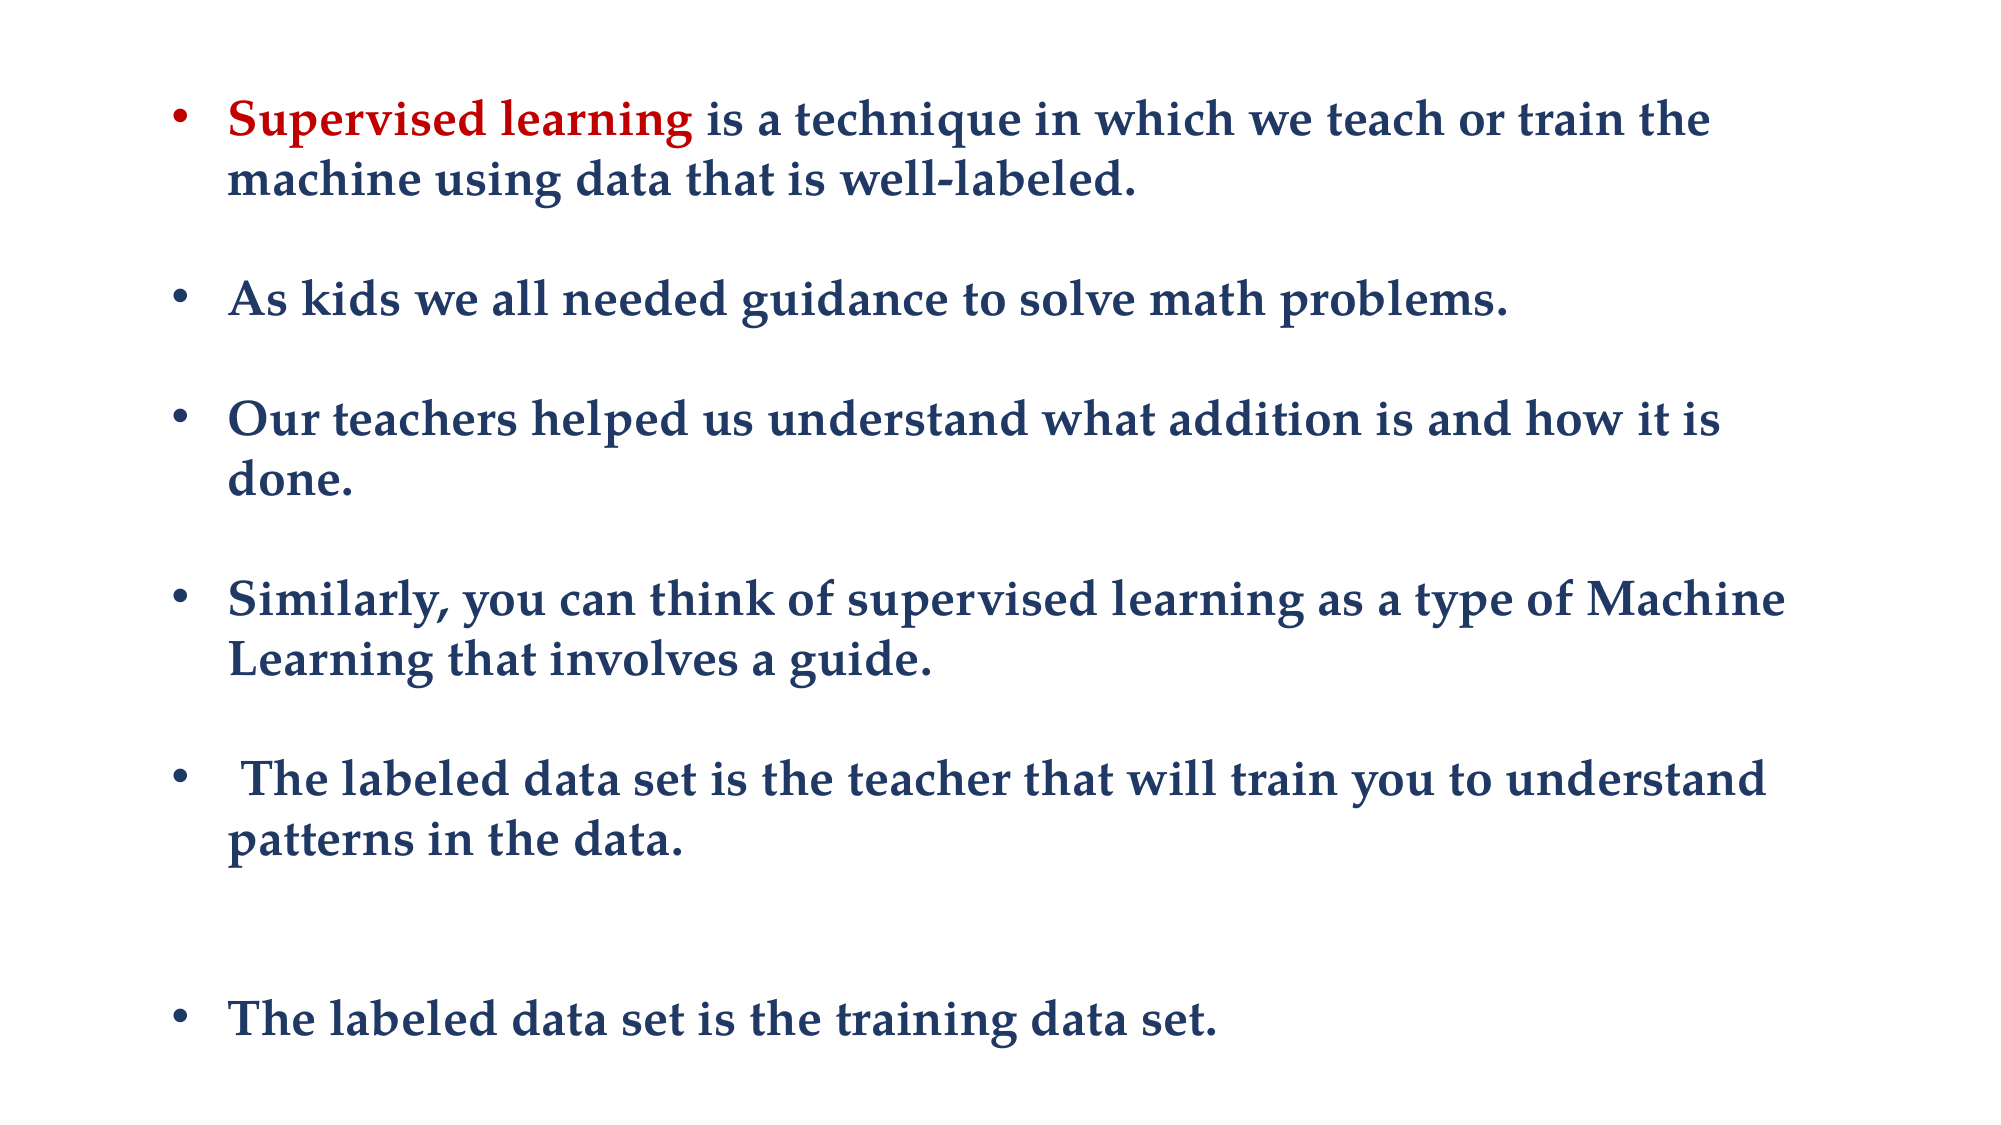

Supervised learning is a technique in which we teach or train the machine using data that is well-labeled.

As kids we all needed guidance to solve math problems.

Our teachers helped us understand what addition is and how it is done.

Similarly, you can think of supervised learning as a type of Machine Learning that involves a guide.

 The labeled data set is the teacher that will train you to understand patterns in the data.

The labeled data set is the training data set.